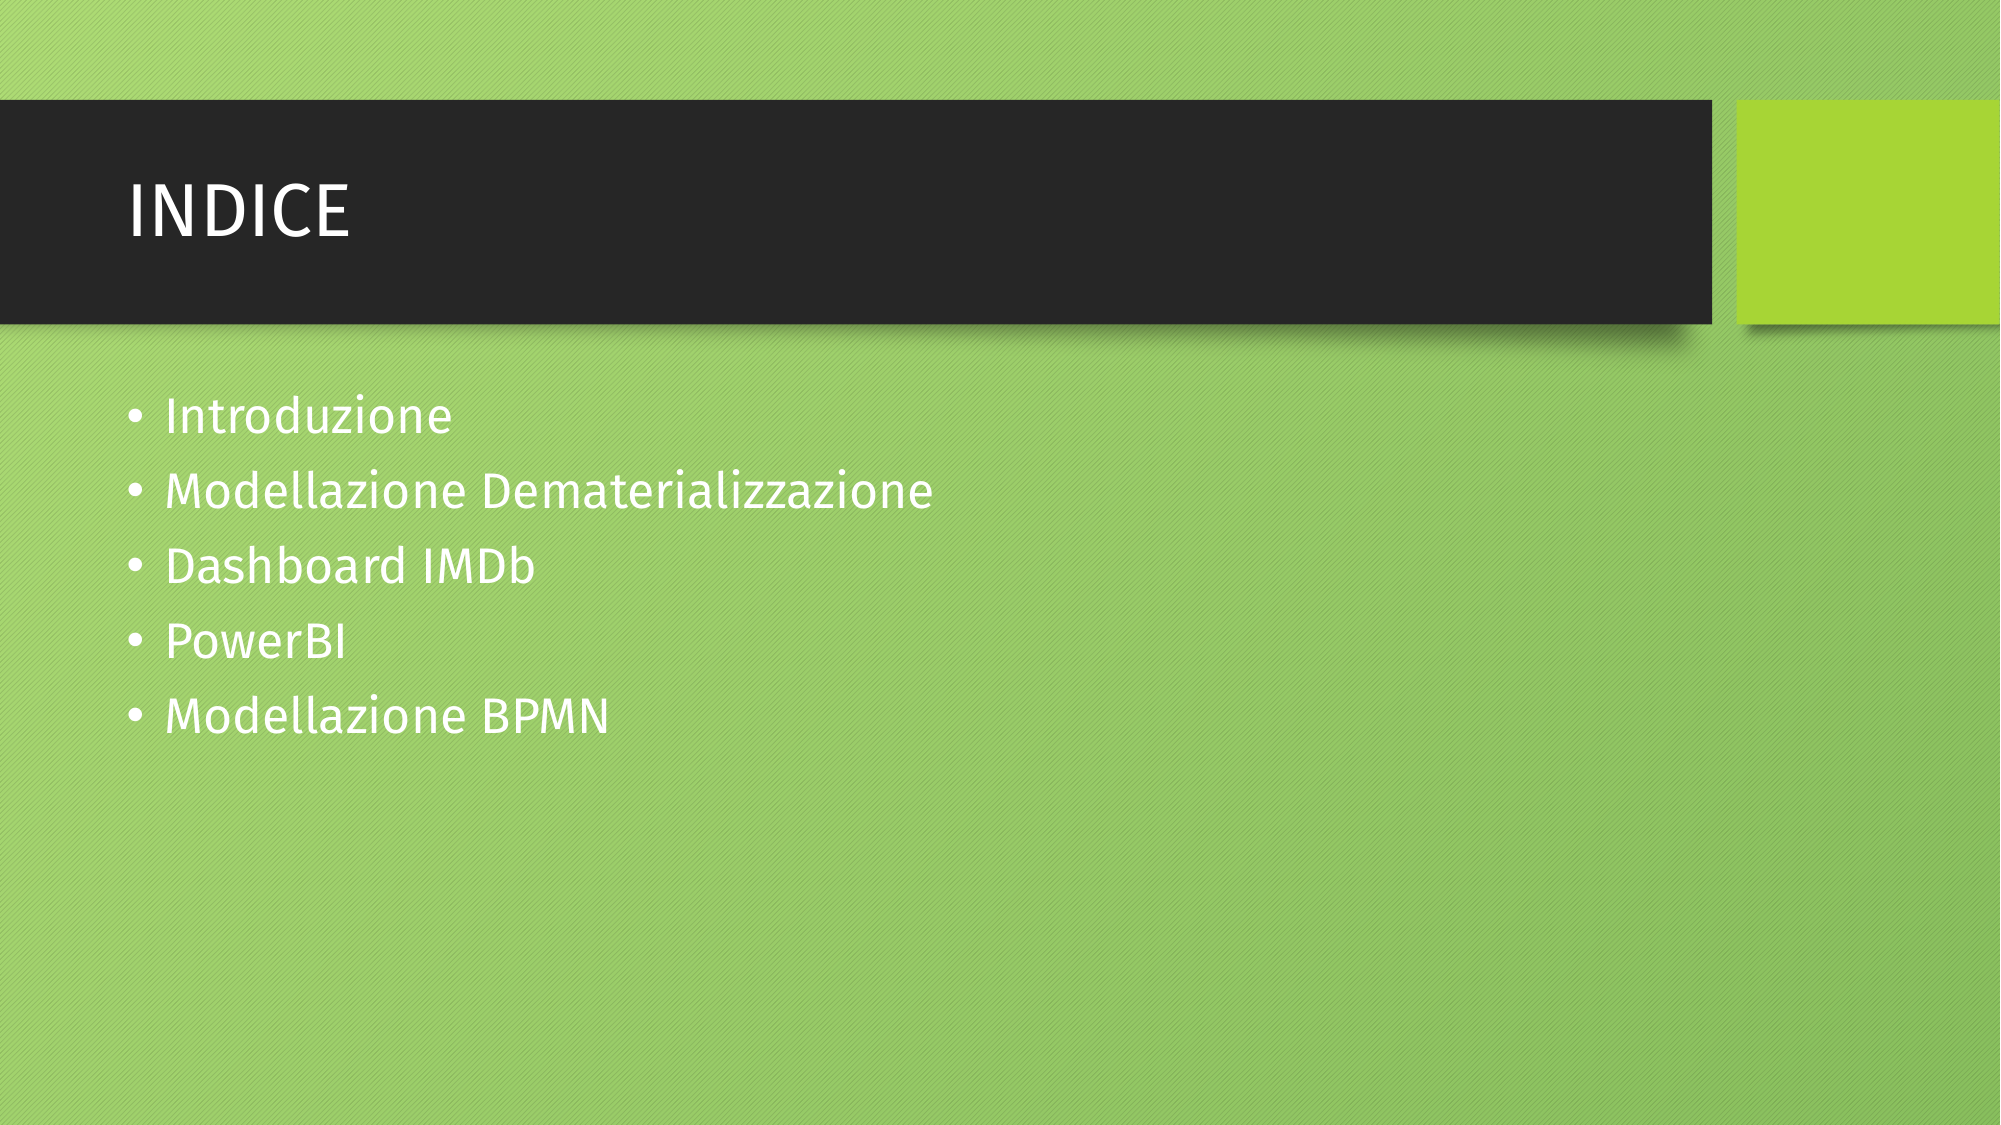

# INDICE
Introduzione
Modellazione Dematerializzazione
Dashboard IMDb
PowerBI
Modellazione BPMN